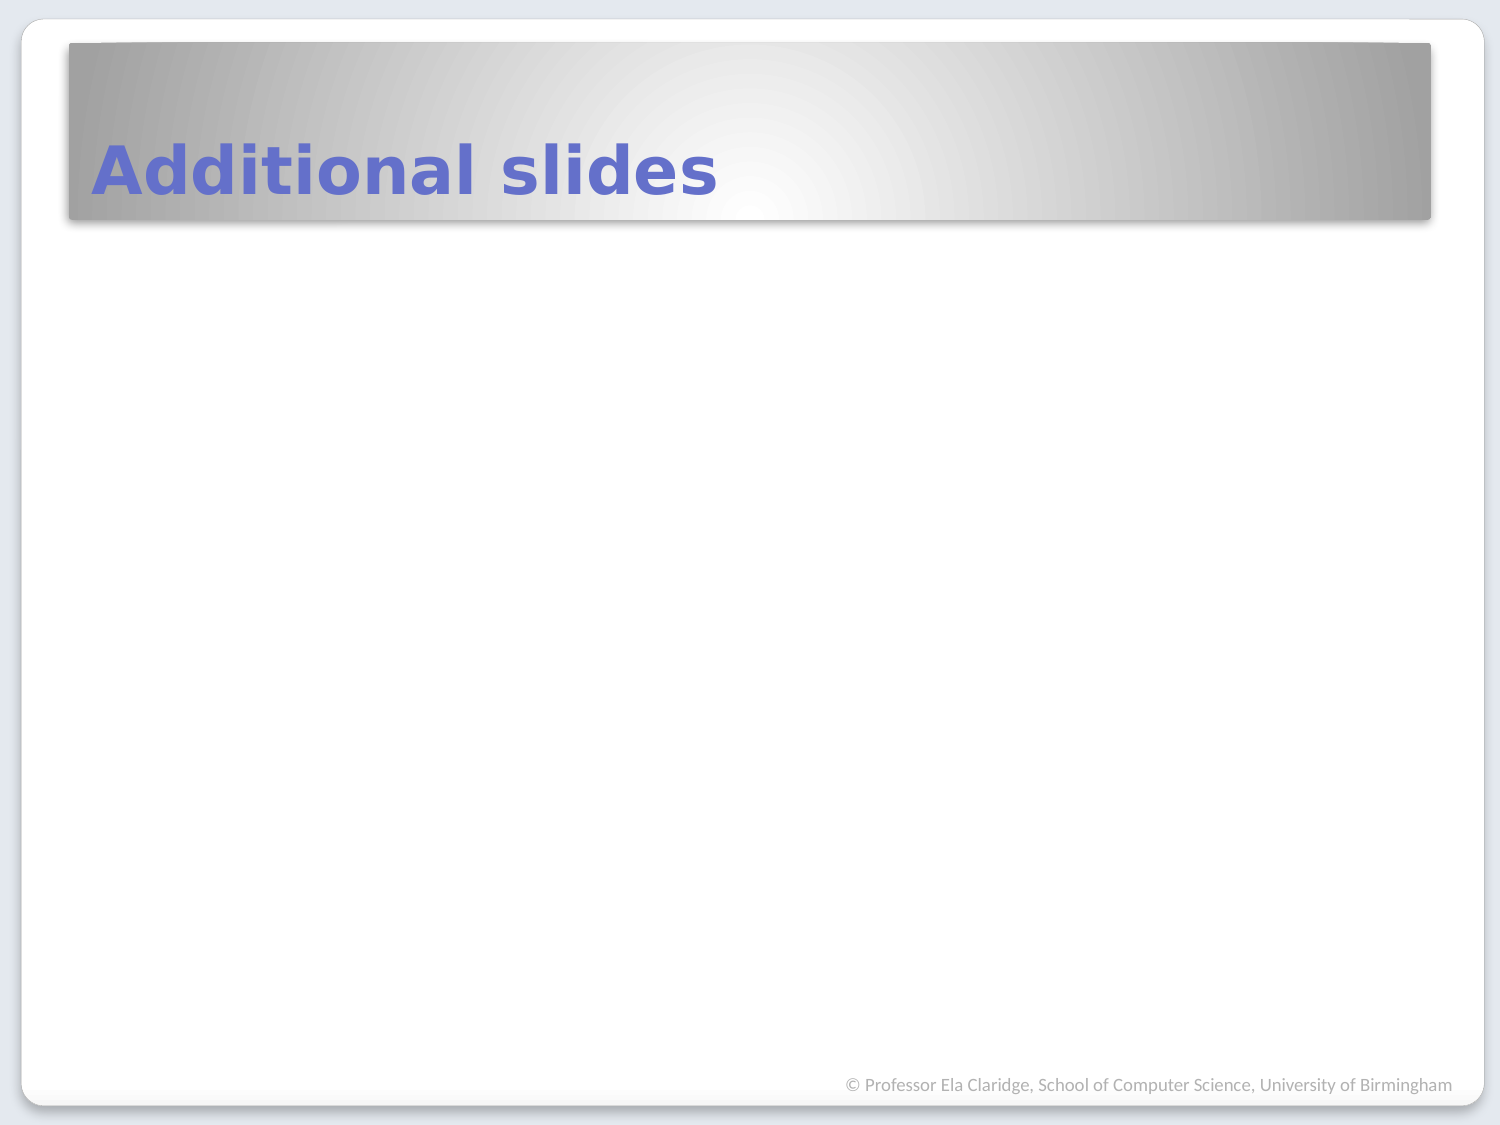

# Additional slides

© Professor Ela Claridge, School of Computer Science, University of Birmingham